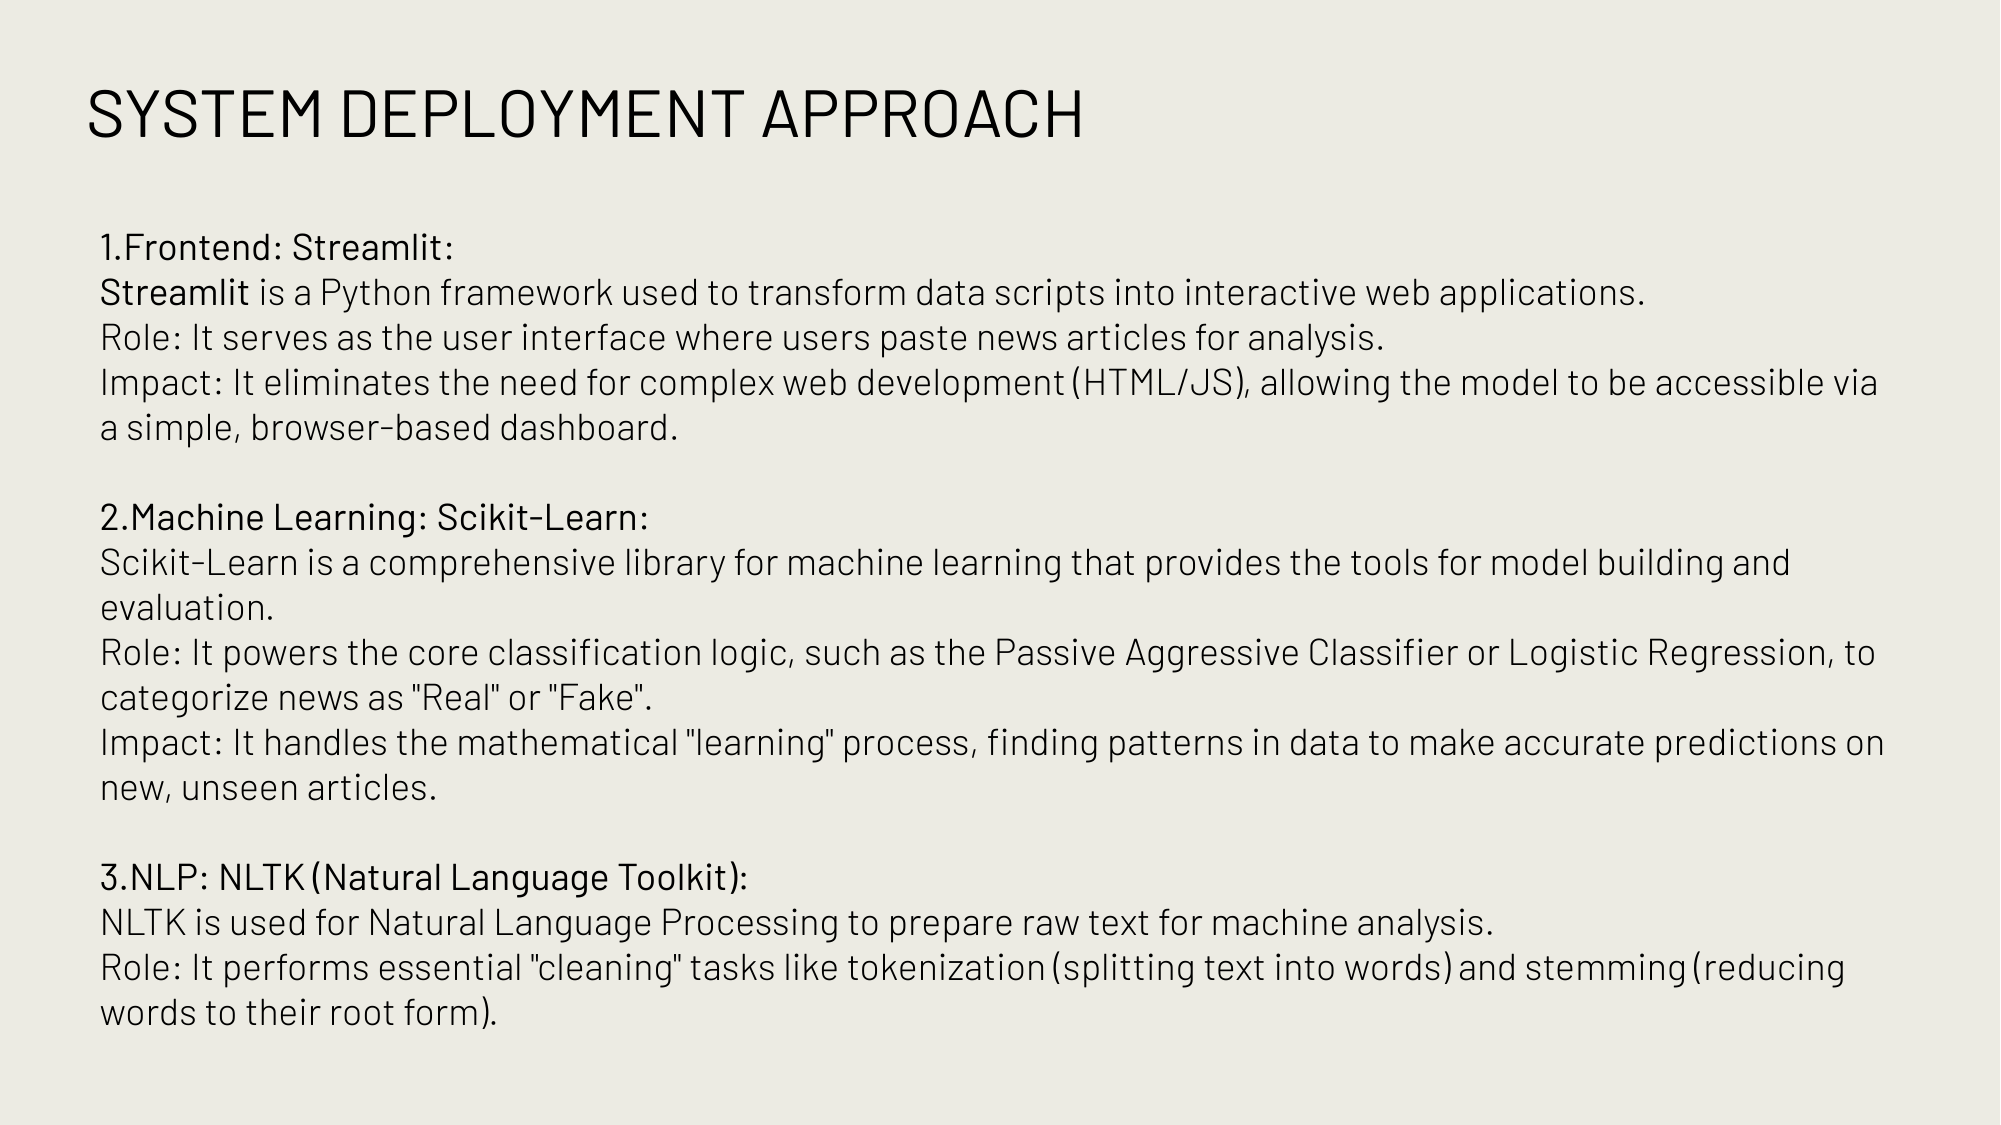

SYSTEM DEPLOYMENT APPROACH
1.Frontend: Streamlit:
Streamlit is a Python framework used to transform data scripts into interactive web applications.
Role: It serves as the user interface where users paste news articles for analysis.
Impact: It eliminates the need for complex web development (HTML/JS), allowing the model to be accessible via a simple, browser-based dashboard.

2.Machine Learning: Scikit-Learn:
Scikit-Learn is a comprehensive library for machine learning that provides the tools for model building and evaluation.
Role: It powers the core classification logic, such as the Passive Aggressive Classifier or Logistic Regression, to categorize news as "Real" or "Fake".
Impact: It handles the mathematical "learning" process, finding patterns in data to make accurate predictions on new, unseen articles.

3.NLP: NLTK (Natural Language Toolkit):
NLTK is used for Natural Language Processing to prepare raw text for machine analysis.
Role: It performs essential "cleaning" tasks like tokenization (splitting text into words) and stemming (reducing words to their root form).